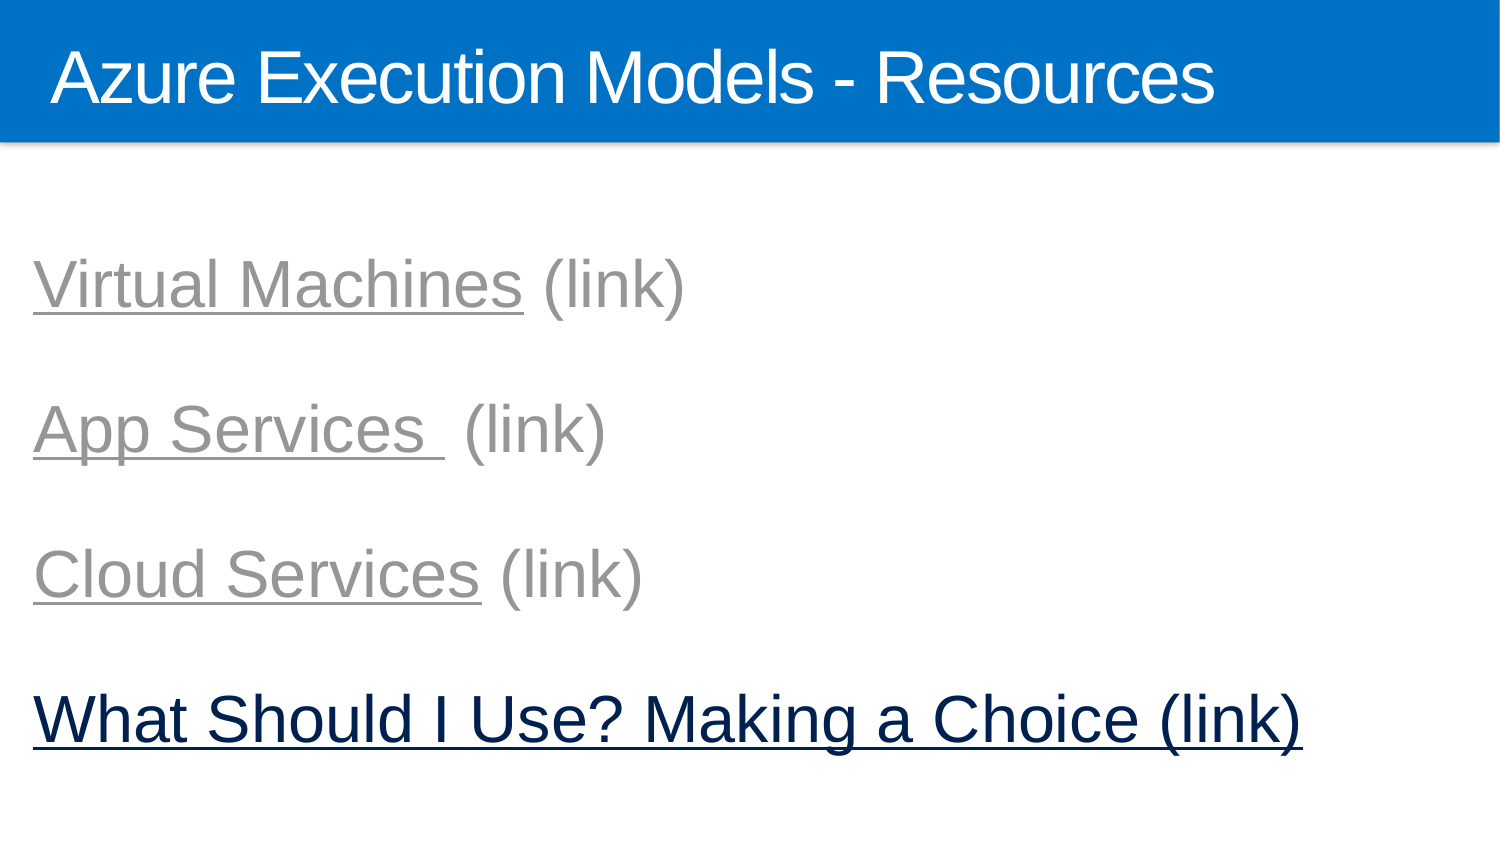

# Azure Execution Models - Resources
Virtual Machines (link)
App Services  (link)
Cloud Services (link)
What Should I Use? Making a Choice (link)